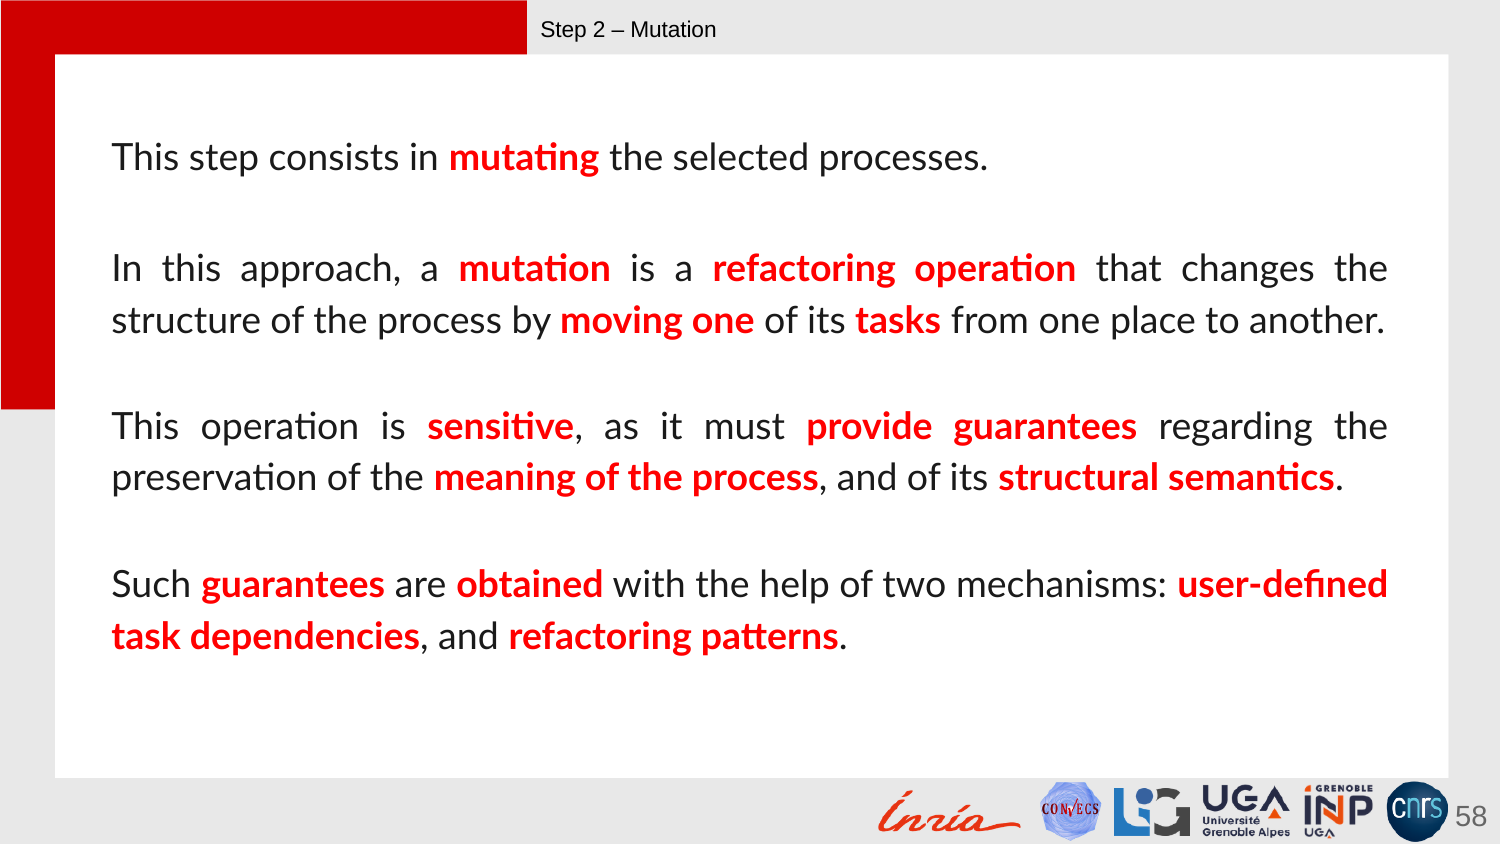

# Step 2 – Mutation
This step consists in mutating the selected processes.
In this approach, a mutation is a refactoring operation that changes the structure of the process by moving one of its tasks from one place to another.
This operation is sensitive, as it must provide guarantees regarding the preservation of the meaning of the process, and of its structural semantics.
Such guarantees are obtained with the help of two mechanisms: user-defined task dependencies, and refactoring patterns.
58